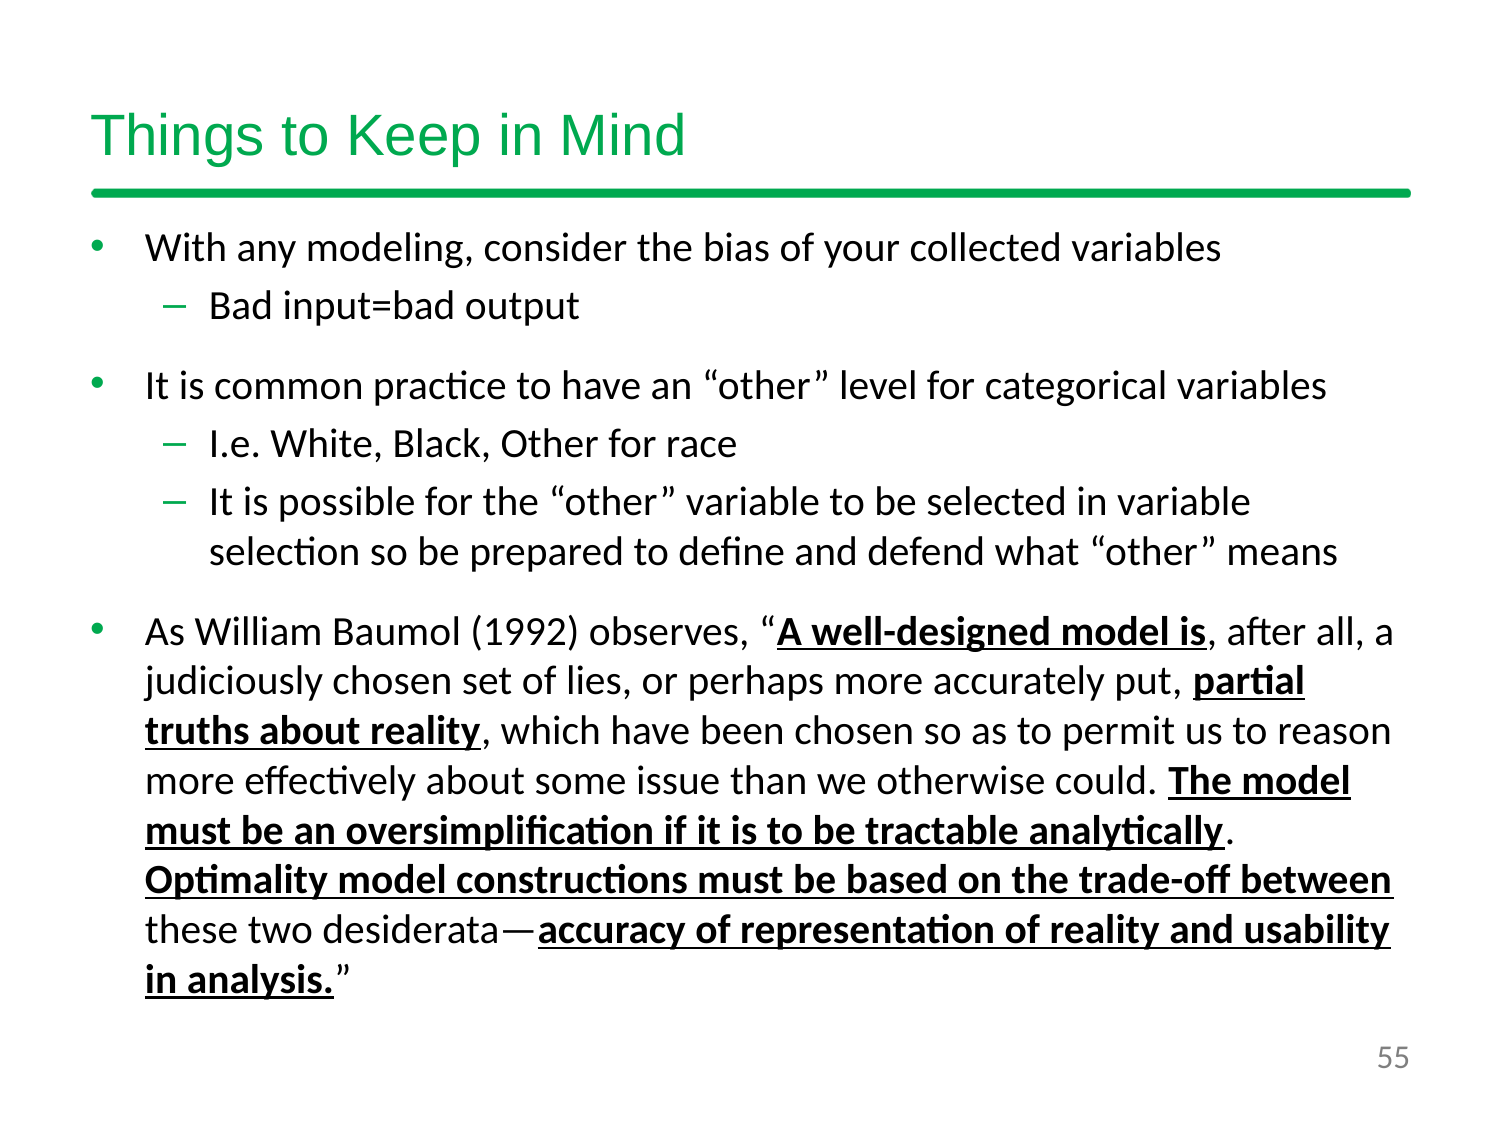

# Things to Keep in Mind
With any modeling, consider the bias of your collected variables
Bad input=bad output

It is common practice to have an “other” level for categorical variables
I.e. White, Black, Other for race
It is possible for the “other” variable to be selected in variable selection so be prepared to define and defend what “other” means

As William Baumol (1992) observes, “A well-designed model is, after all, a judiciously chosen set of lies, or perhaps more accurately put, partial truths about reality, which have been chosen so as to permit us to reason more effectively about some issue than we otherwise could. The model must be an oversimplification if it is to be tractable analytically. Optimality model constructions must be based on the trade-off between these two desiderata—accuracy of representation of reality and usability in analysis.”